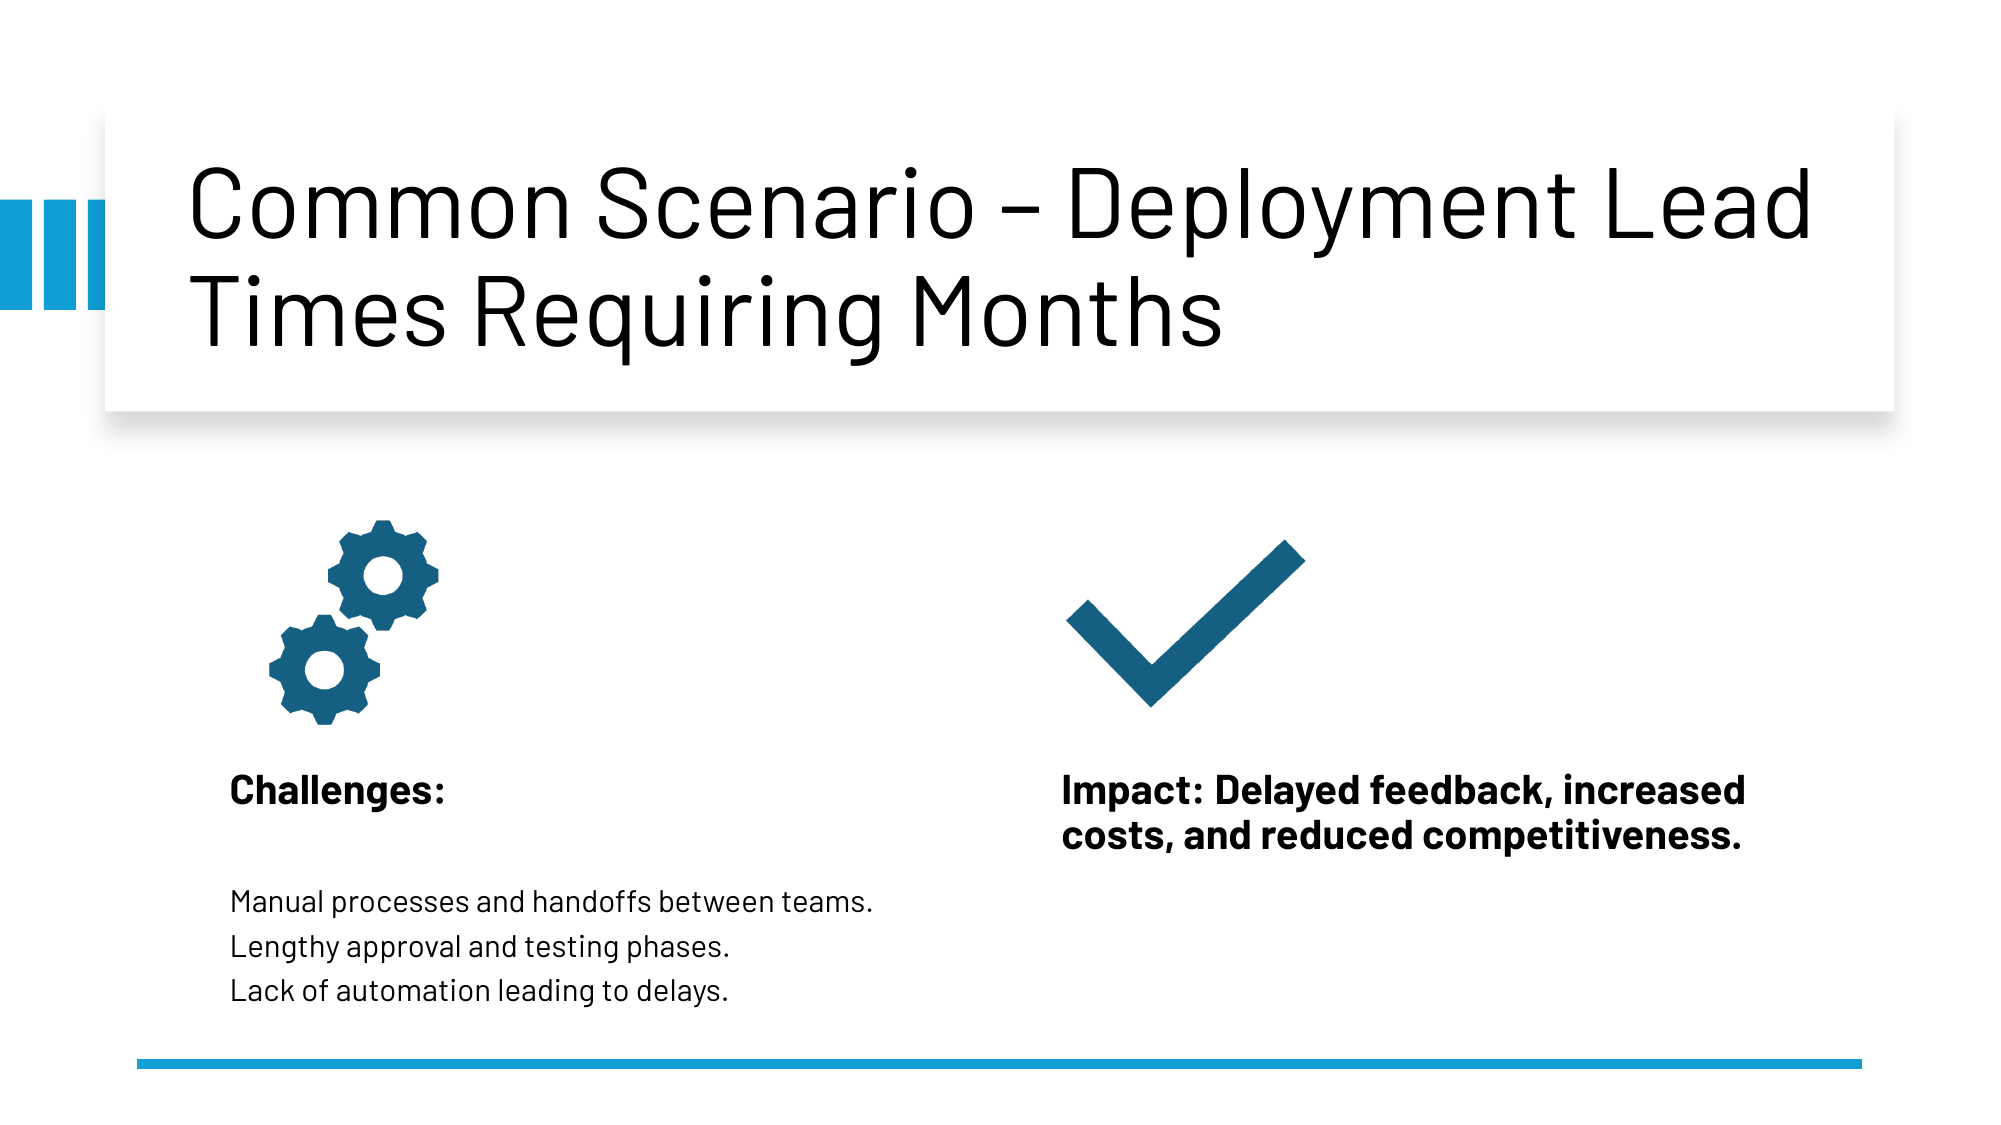

# Common Scenario – Deployment Lead Times Requiring Months

Challenges:
Manual processes and handoffs between teams.
Lengthy approval and testing phases.
Lack of automation leading to delays.
Impact: Delayed feedback, increased costs, and reduced competitiveness.